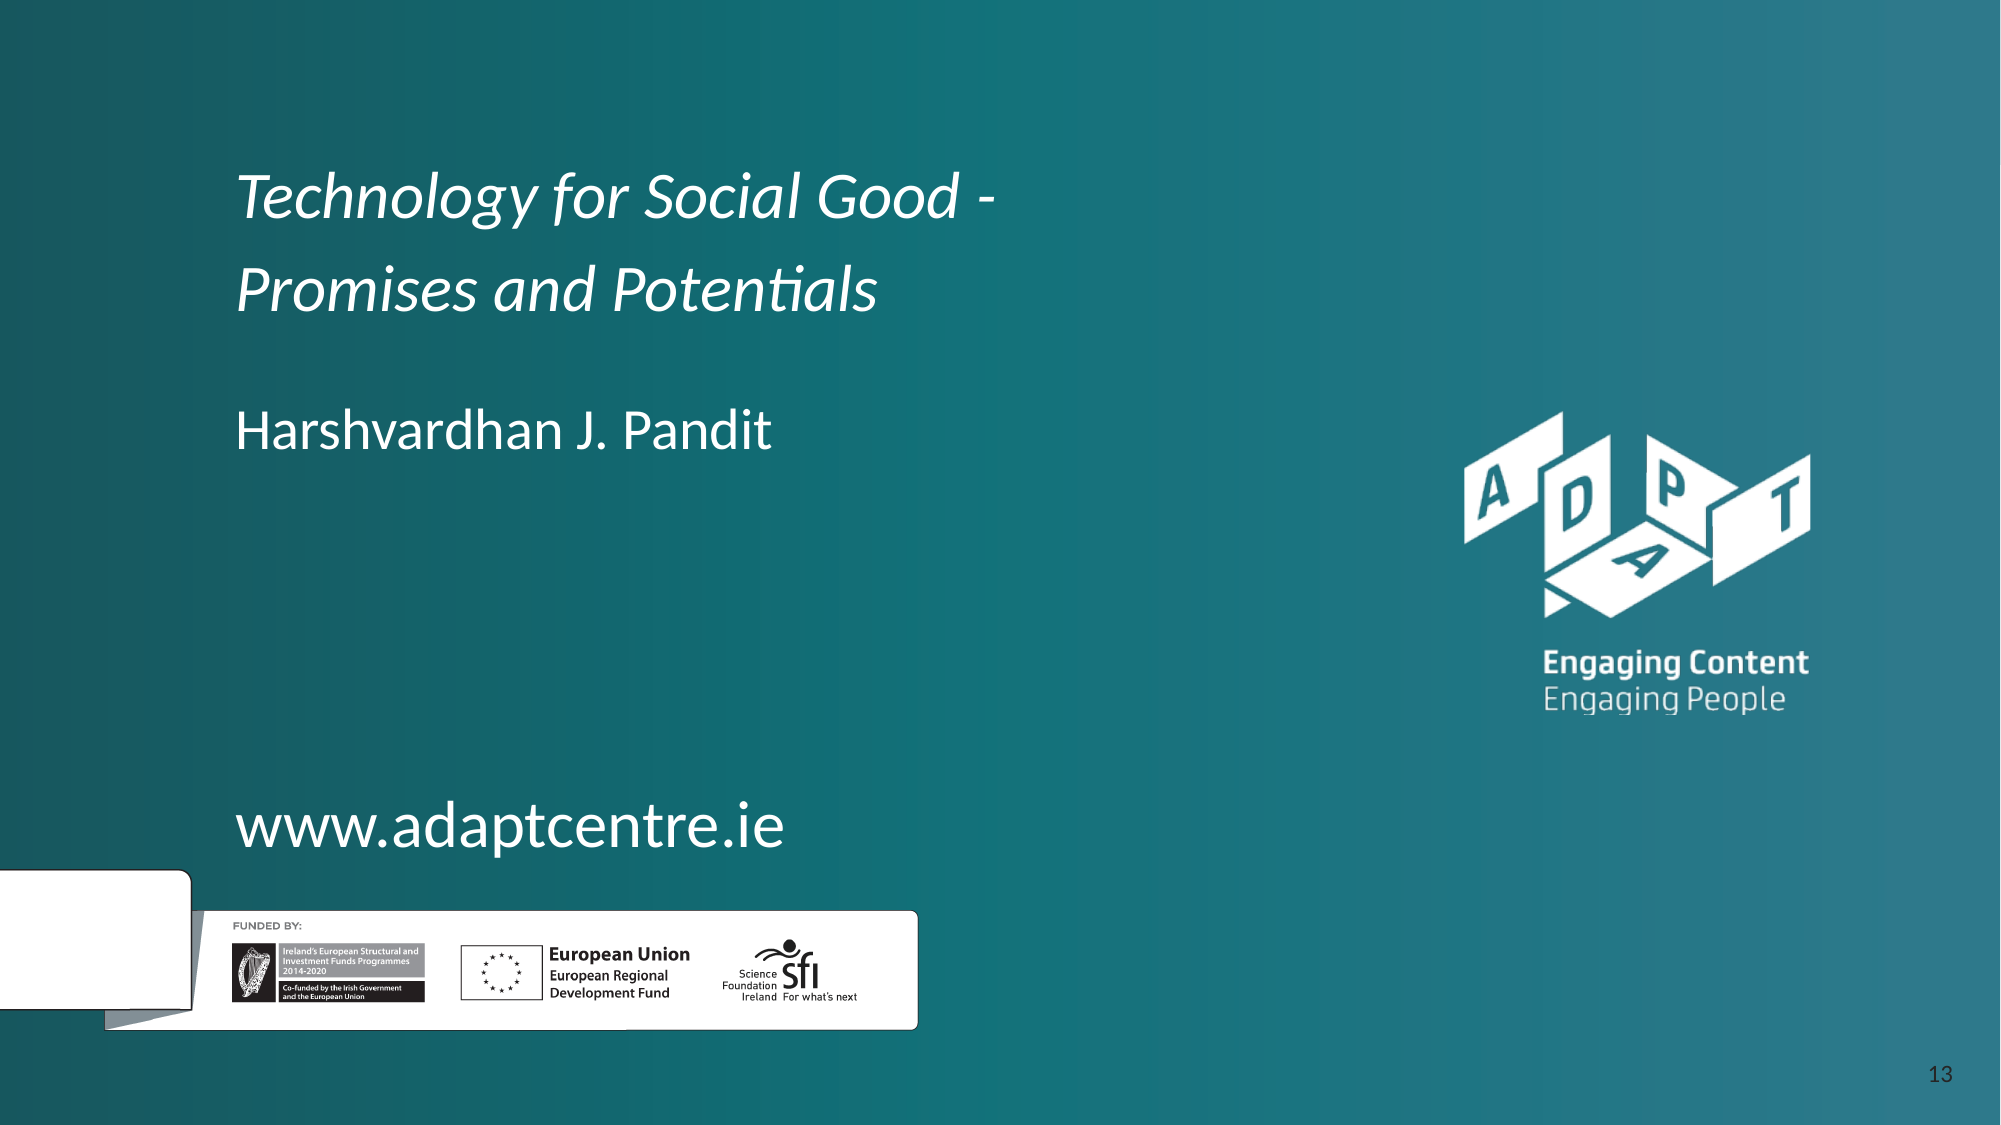

Technology for Social Good -
Promises and Potentials
Harshvardhan J. Pandit
13